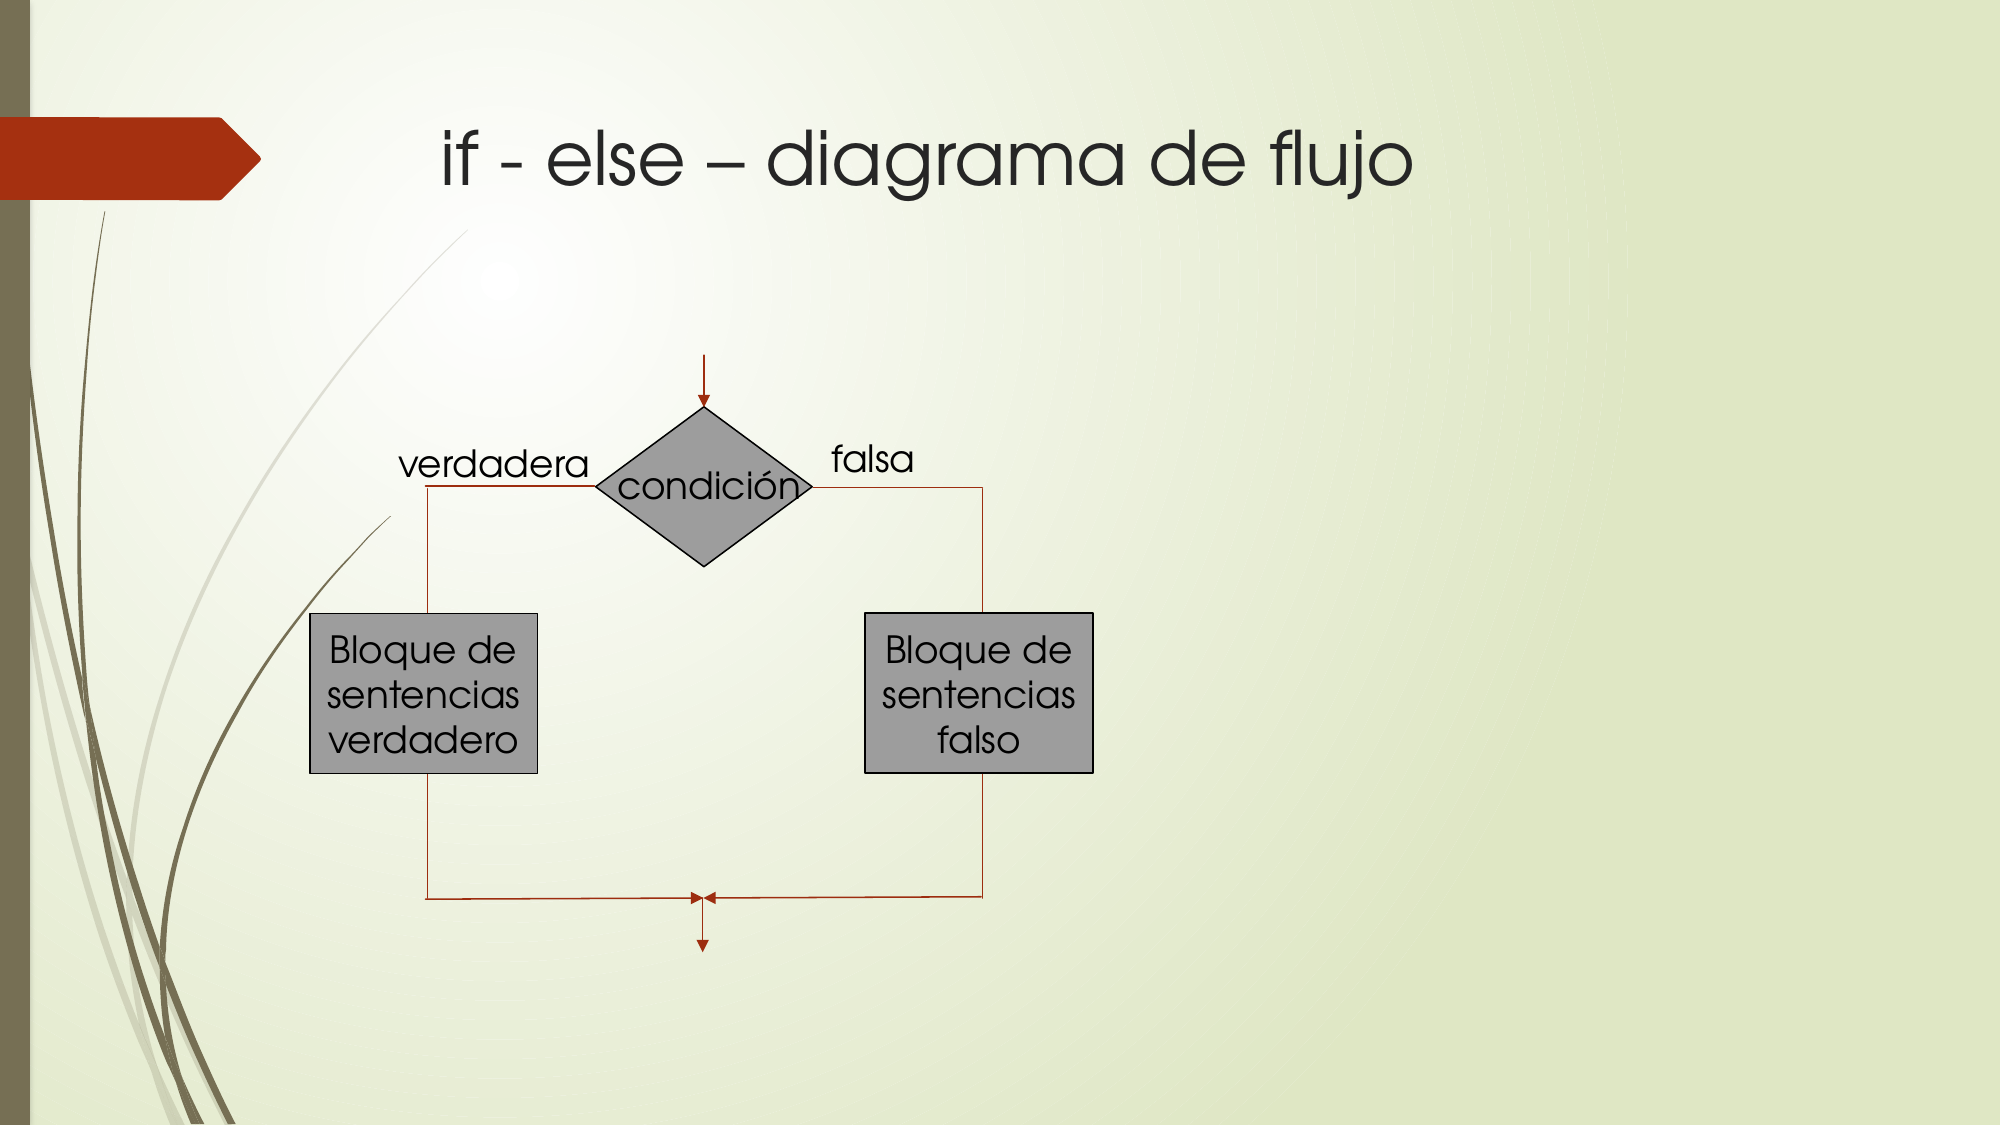

# if - else – diagrama de flujo

falsa
verdadera
condición
Bloque de sentencias falso
Bloque de sentencias verdadero